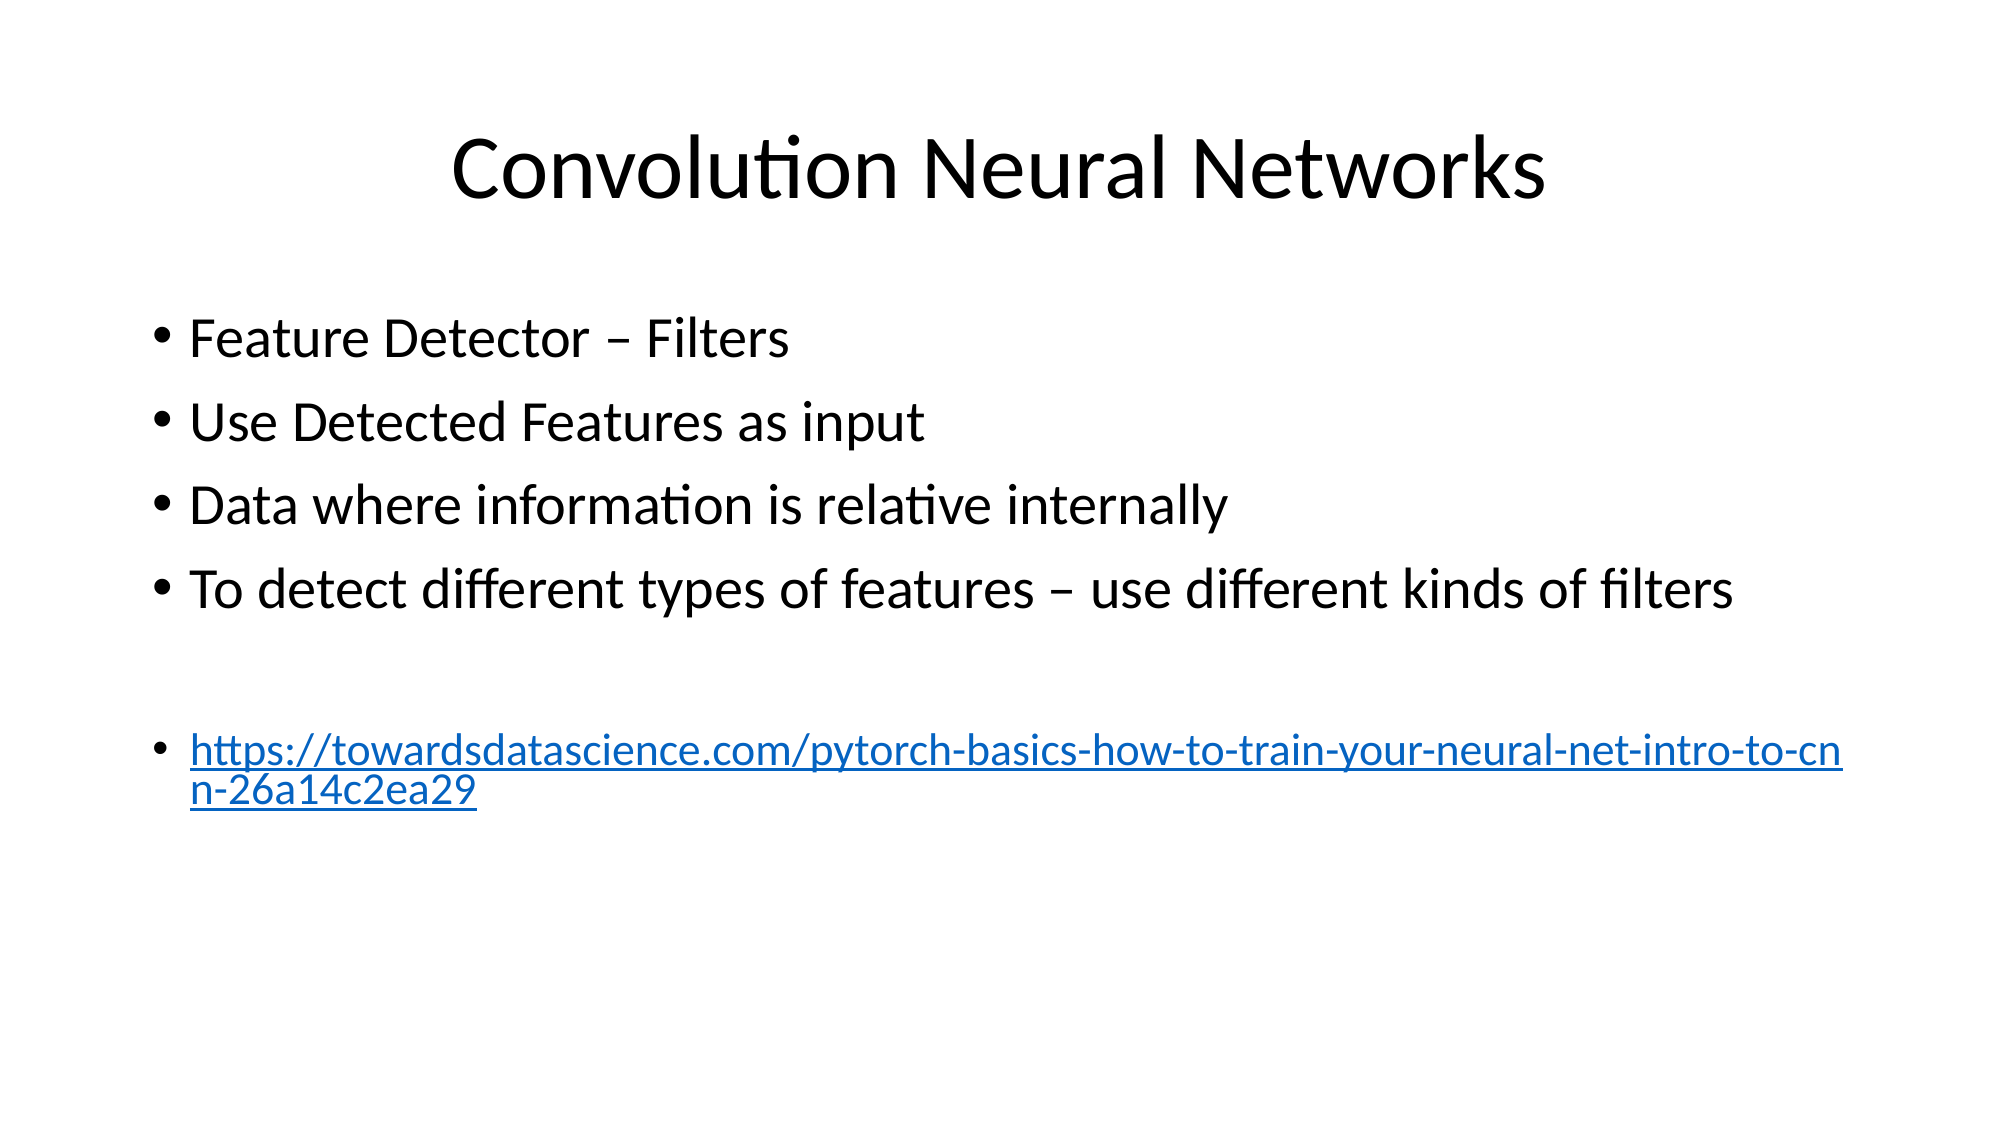

# Convolution Neural Networks
Feature Detector – Filters
Use Detected Features as input
Data where information is relative internally
To detect different types of features – use different kinds of filters

https://towardsdatascience.com/pytorch-basics-how-to-train-your-neural-net-intro-to-cnn-26a14c2ea29